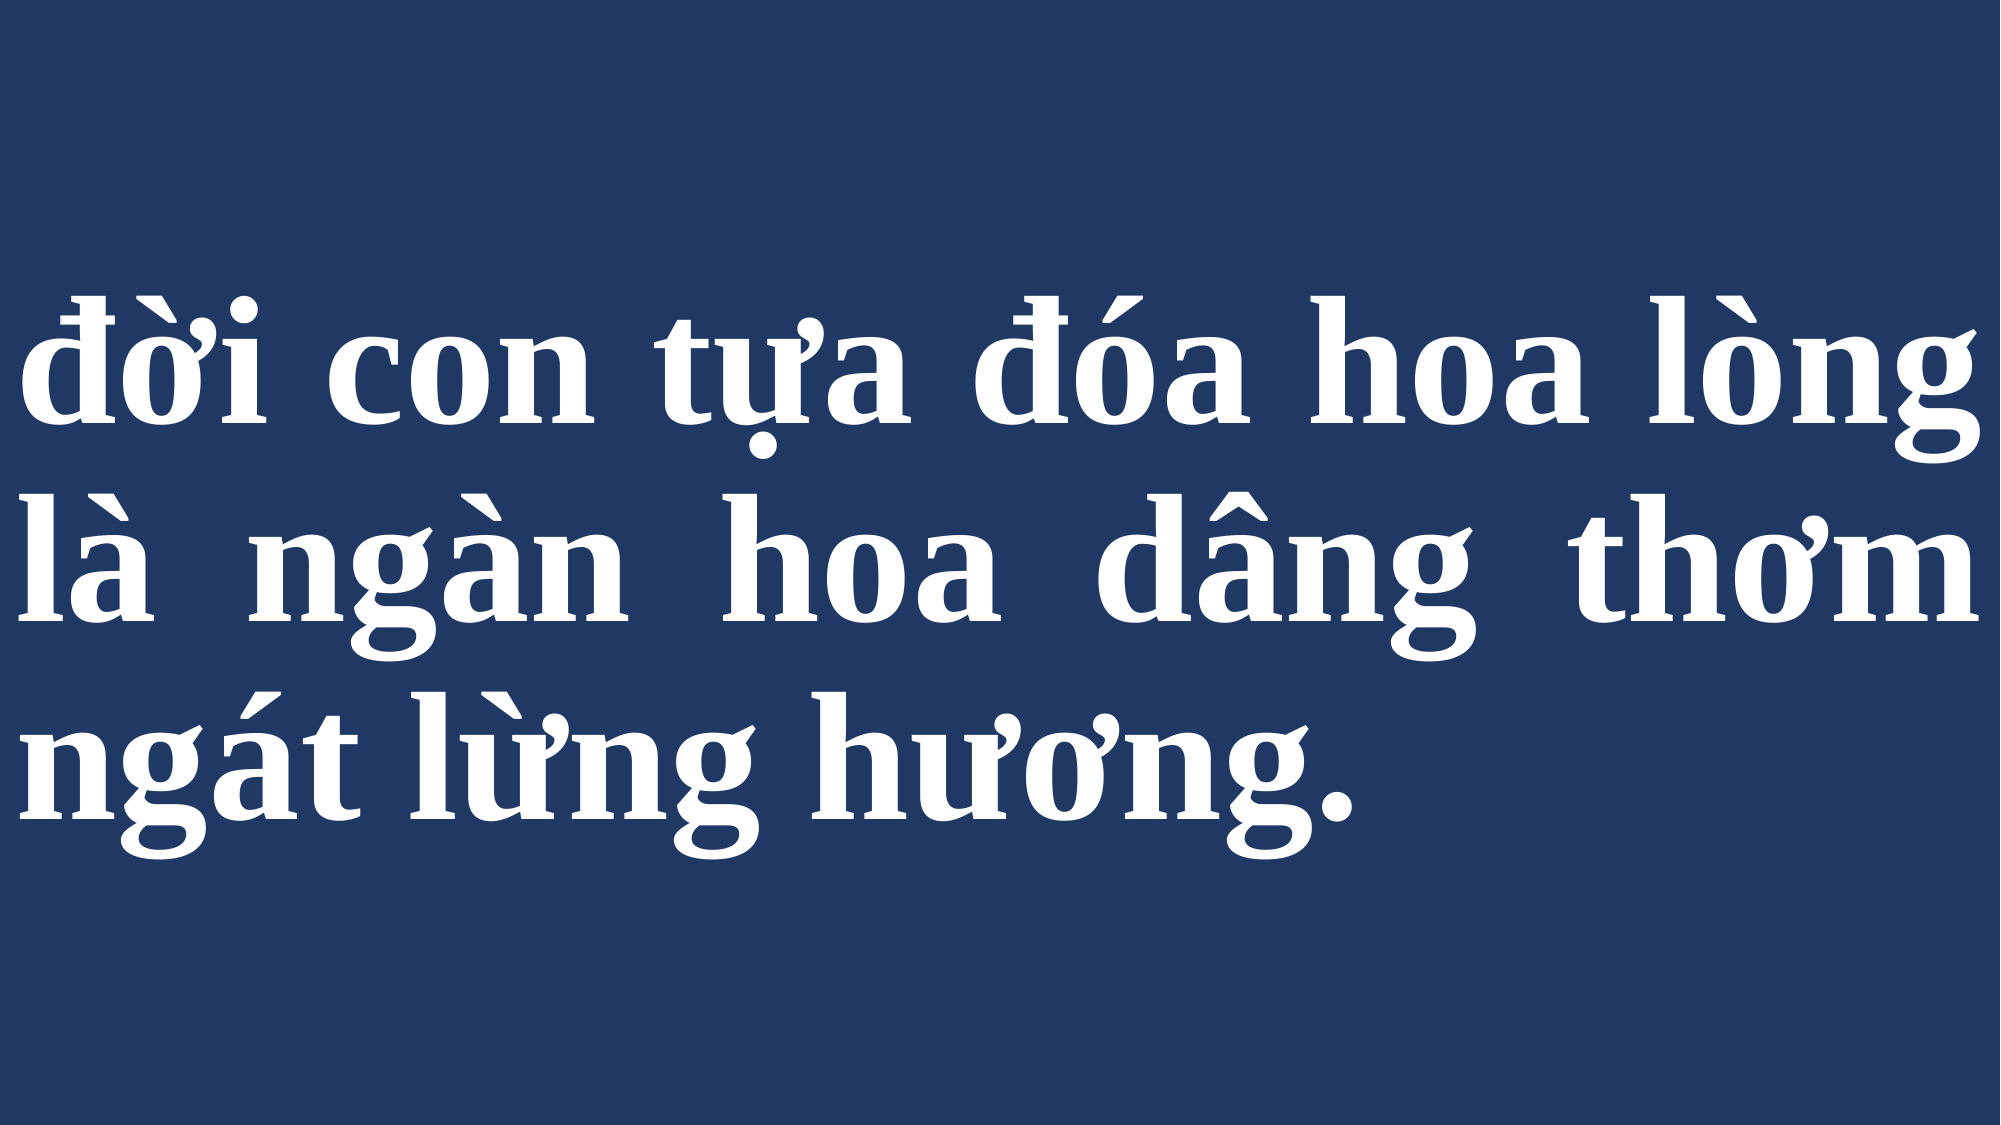

# đời con tựa đóa hoa lòng là ngàn hoa dâng thơm ngát lừng hương.